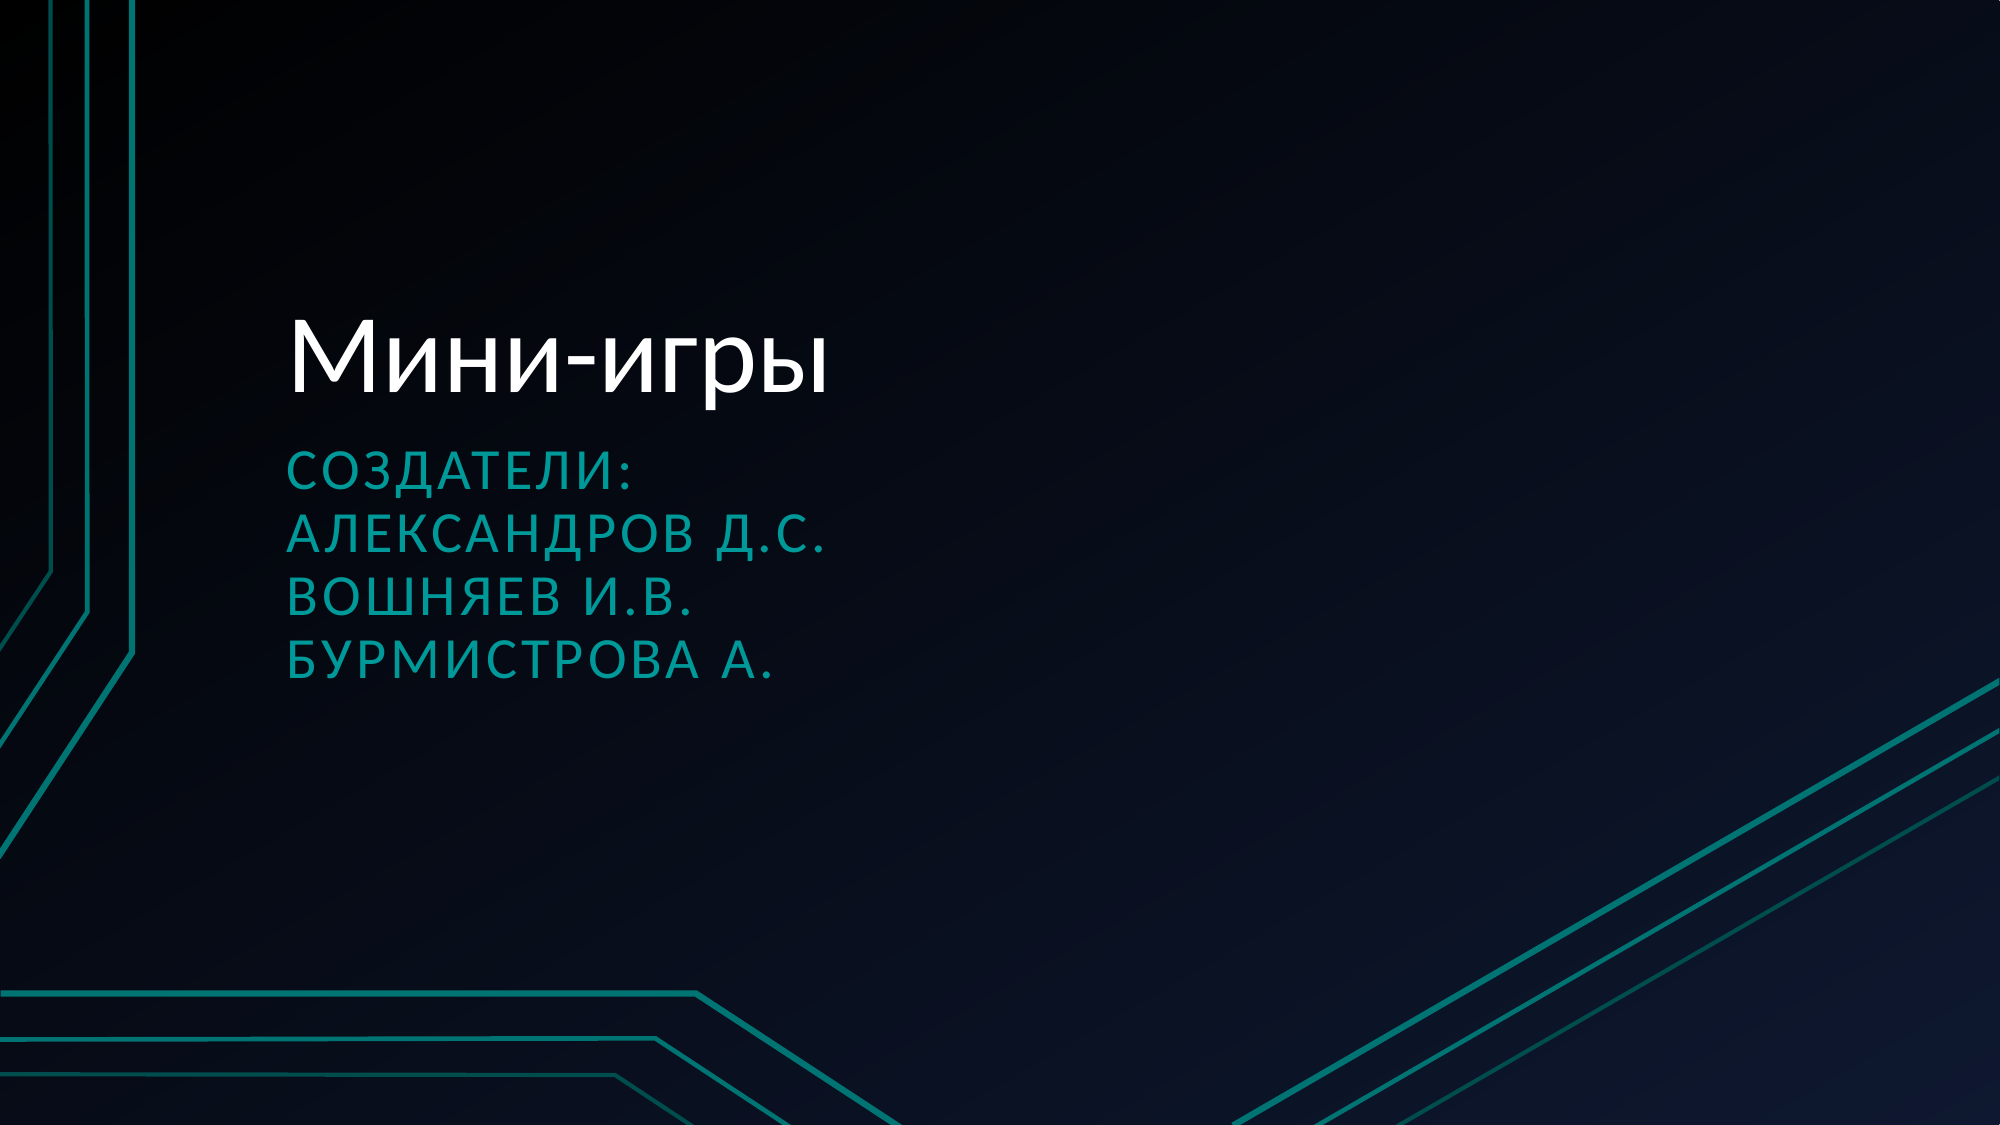

# Мини-игры
Создатели:
Александров Д.С.
Вошняев И.В.
Бурмистрова А.